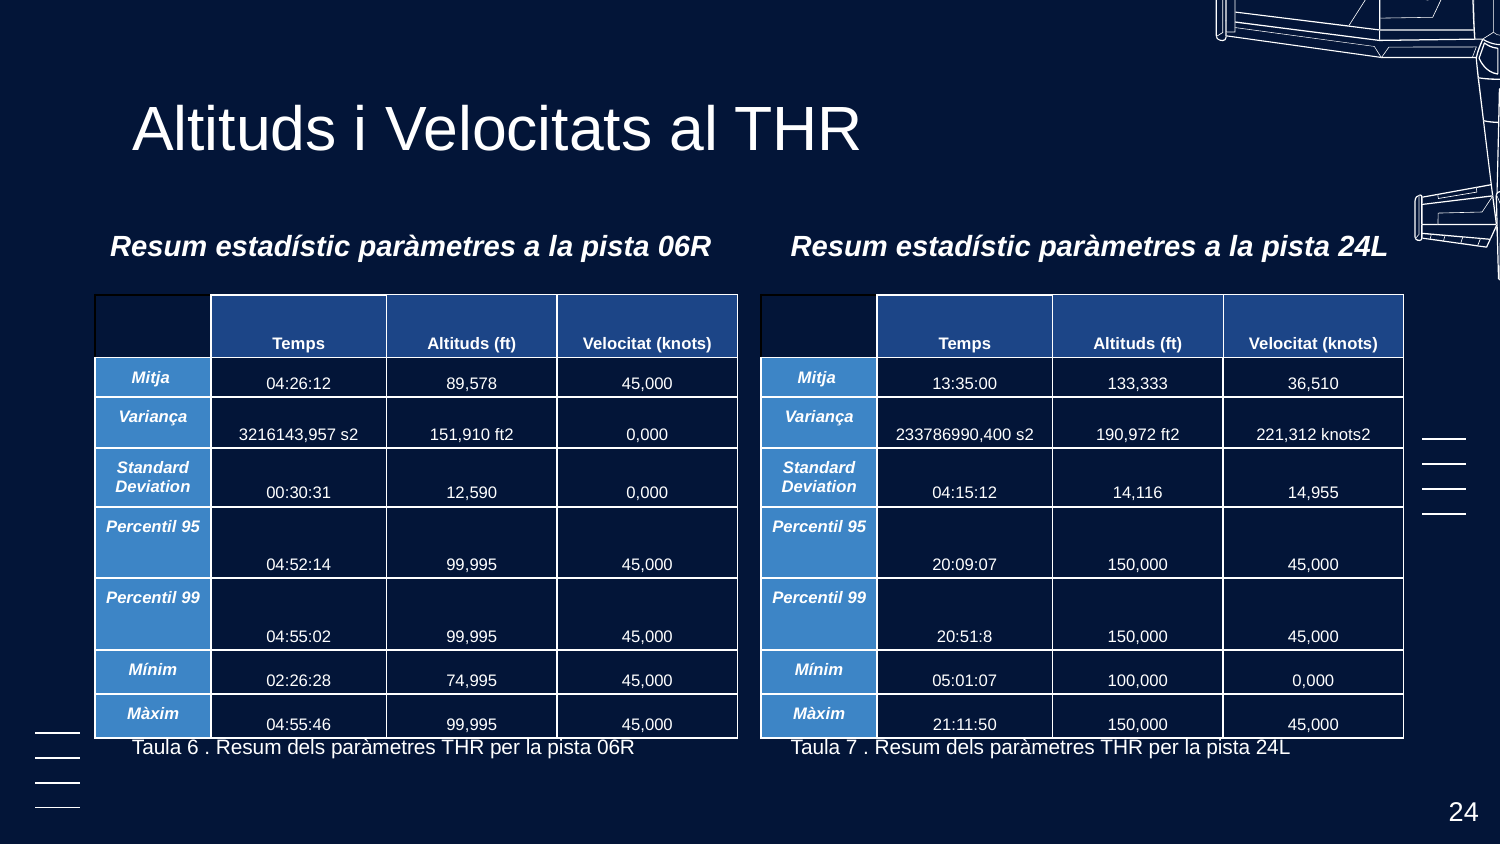

# Altituds i Velocitats al THR
Resum estadístic paràmetres a la pista 06R
Resum estadístic paràmetres a la pista 24L
|  | Temps | Altituds (ft) | Velocitat (knots) |
| --- | --- | --- | --- |
| Mitja | 04:26:12 | 89,578 | 45,000 |
| Variança | 3216143,957 s2 | 151,910 ft2 | 0,000 |
| Standard Deviation | 00:30:31 | 12,590 | 0,000 |
| Percentil 95 | 04:52:14 | 99,995 | 45,000 |
| Percentil 99 | 04:55:02 | 99,995 | 45,000 |
| Mínim | 02:26:28 | 74,995 | 45,000 |
| Màxim | 04:55:46 | 99,995 | 45,000 |
|  | Temps | Altituds (ft) | Velocitat (knots) |
| --- | --- | --- | --- |
| Mitja | 13:35:00 | 133,333 | 36,510 |
| Variança | 233786990,400 s2 | 190,972 ft2 | 221,312 knots2 |
| Standard Deviation | 04:15:12 | 14,116 | 14,955 |
| Percentil 95 | 20:09:07 | 150,000 | 45,000 |
| Percentil 99 | 20:51:8 | 150,000 | 45,000 |
| Mínim | 05:01:07 | 100,000 | 0,000 |
| Màxim | 21:11:50 | 150,000 | 45,000 |
Taula 6 . Resum dels paràmetres THR per la pista 06R
Taula 7 . Resum dels paràmetres THR per la pista 24L
24